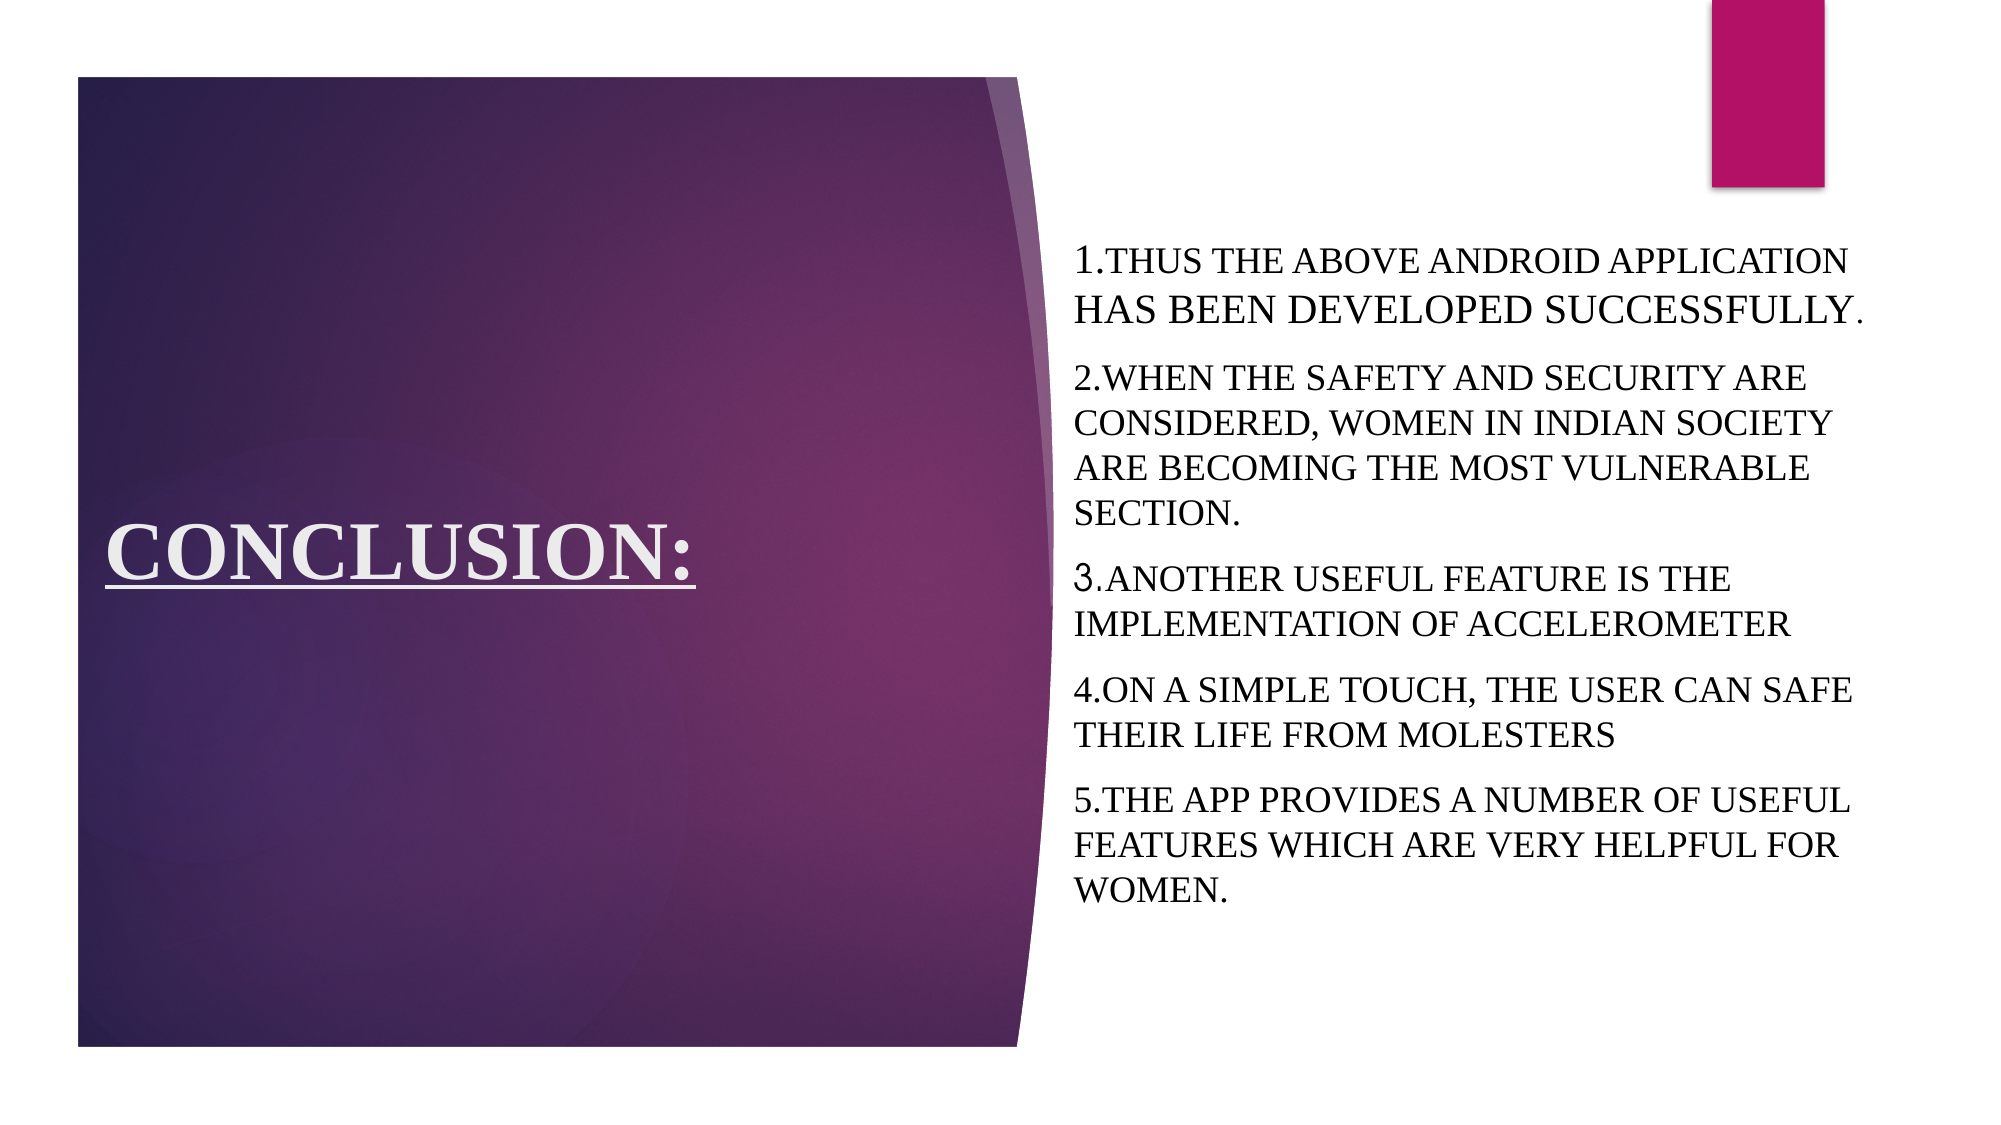

1.Thus the above android application has been developed successfully.
2.When the safety and security are considered, women in Indian society are becoming the most vulnerable section.
3.Another useful feature is the implementation of accelerometer
4.On a simple touch, the user can safe their life from molesters
5.The app provides a number of useful features which are very helpful for women.
# CONCLUSION: